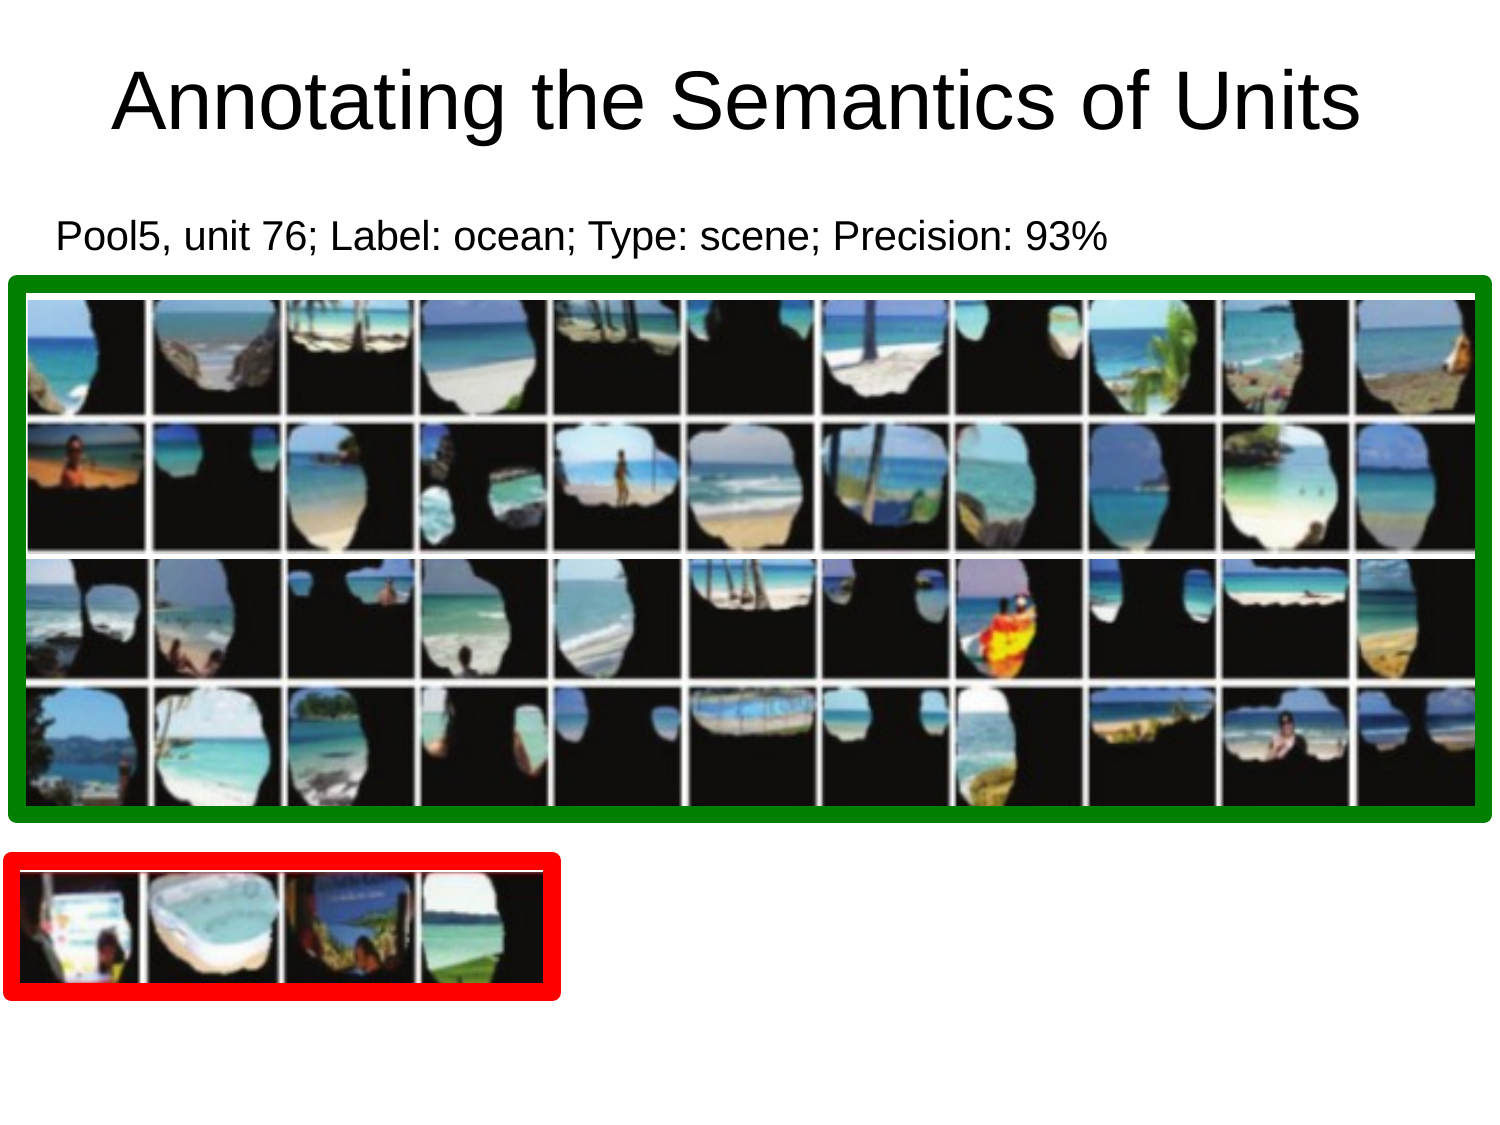

# Annotating the Semantics of Units
Pool5, unit 76; Label: ocean; Type: scene; Precision: 93%